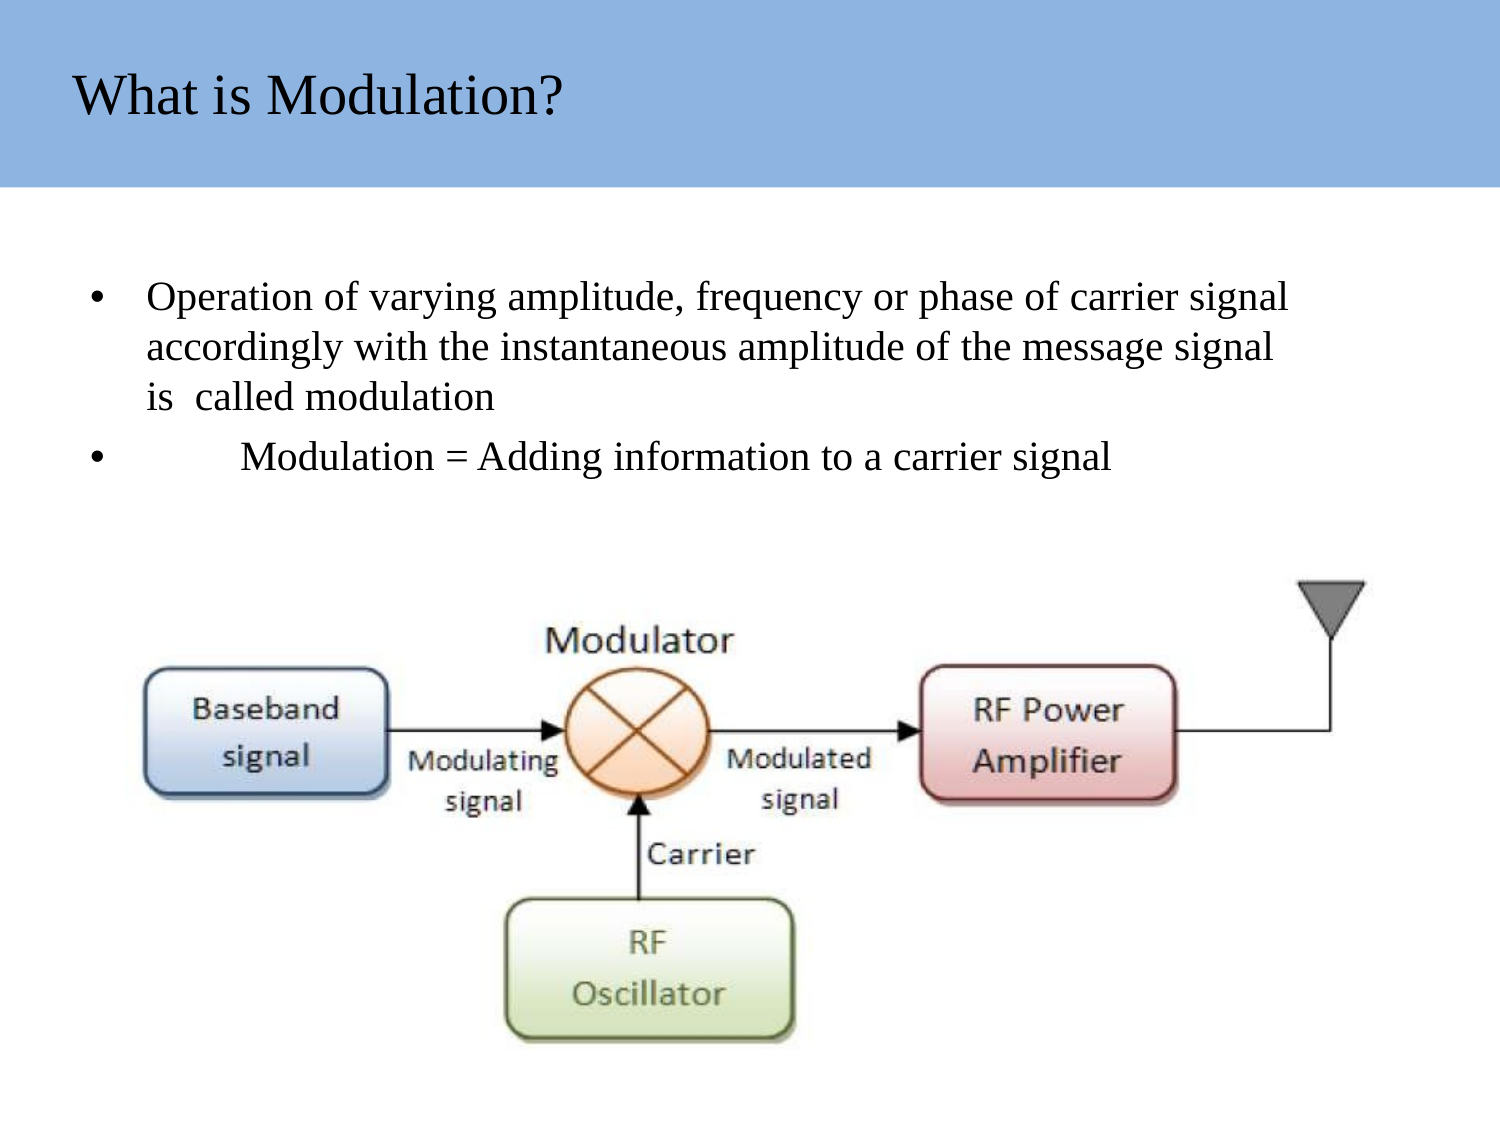

# What is Modulation?
•	Operation of varying amplitude, frequency or phase of carrier signal  accordingly with the instantaneous amplitude of the message signal is  called modulation
•	Modulation = Adding information to a carrier signal